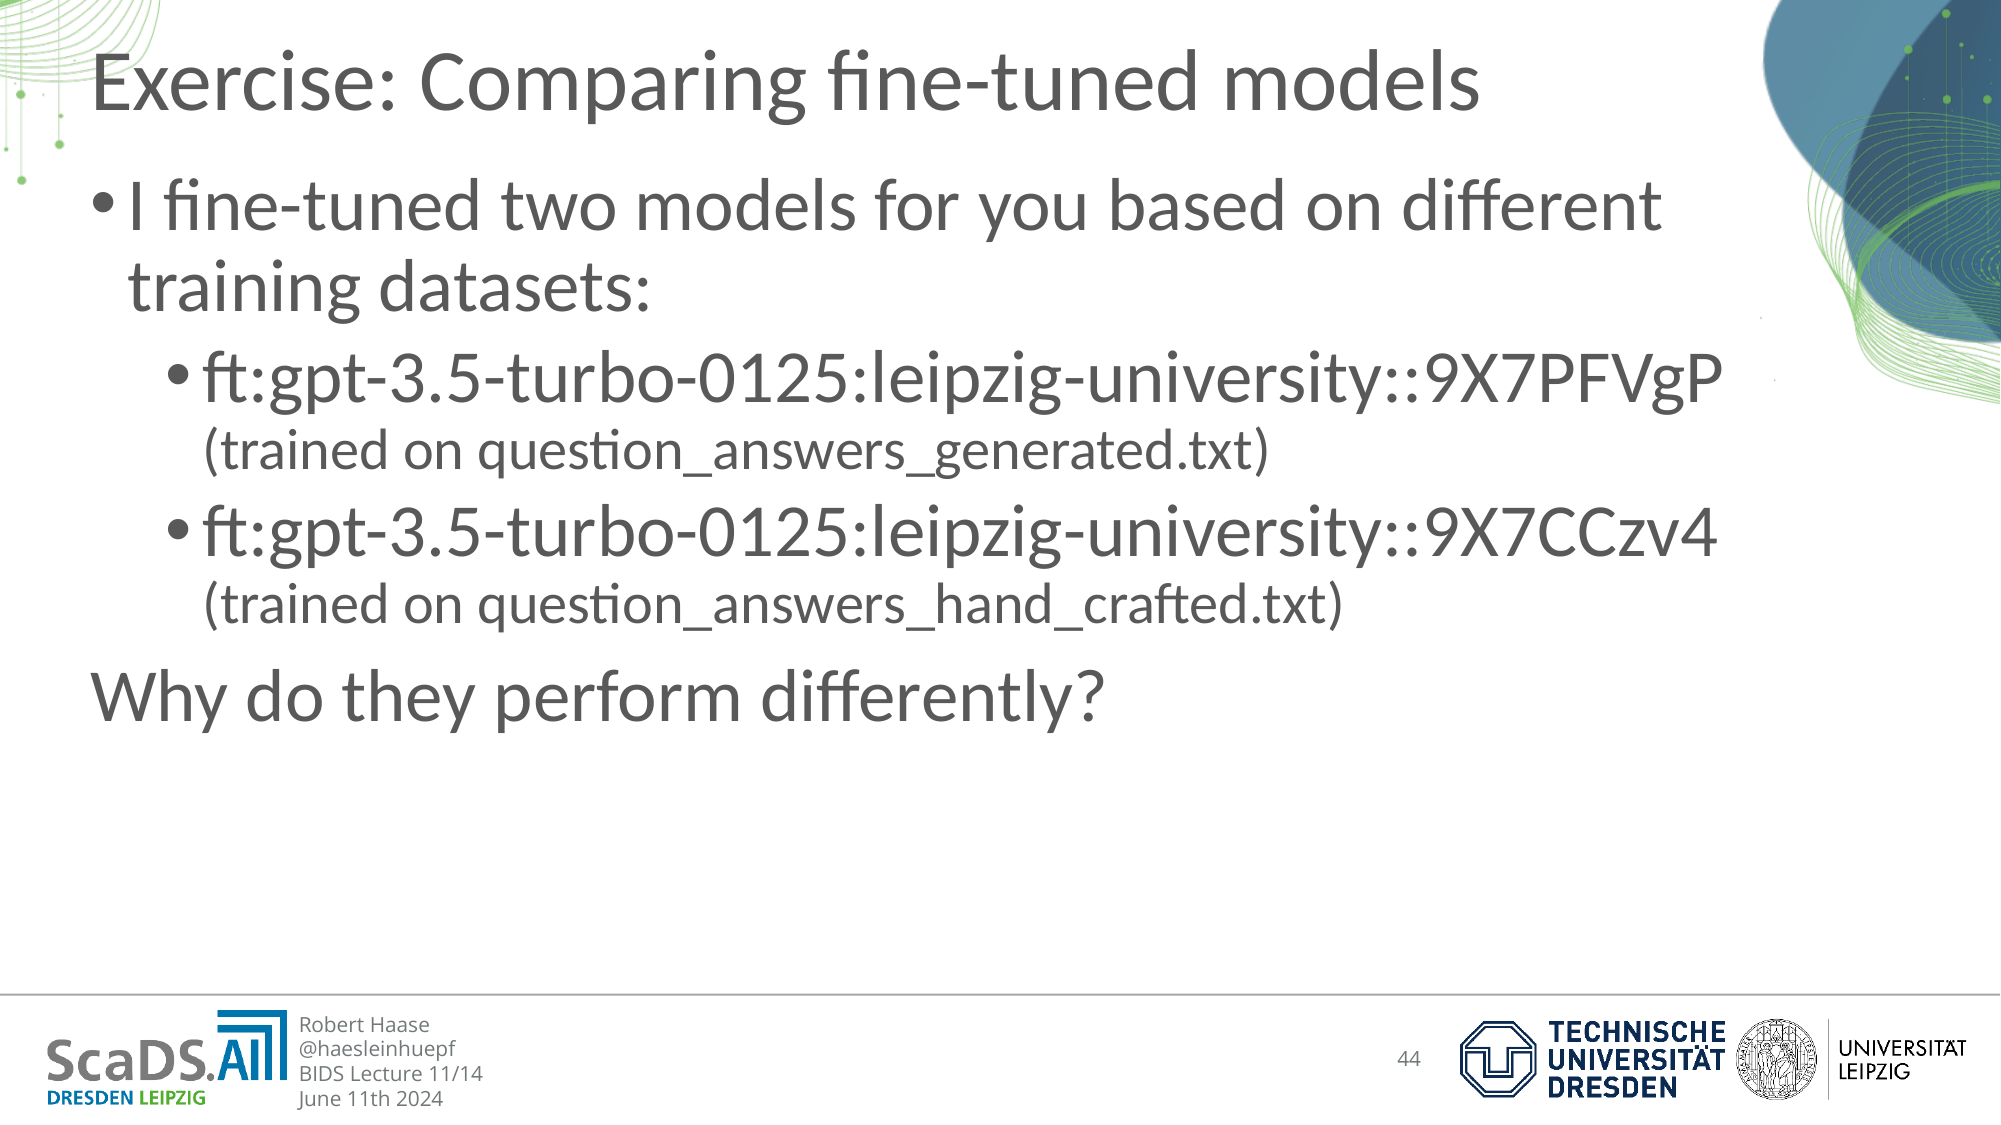

# Exercise: Comparing fine-tuned models
I fine-tuned two models for you based on different training datasets:
ft:gpt-3.5-turbo-0125:leipzig-university::9X7PFVgP
(trained on question_answers_generated.txt)
ft:gpt-3.5-turbo-0125:leipzig-university::9X7CCzv4
(trained on question_answers_hand_crafted.txt)
Why do they perform differently?